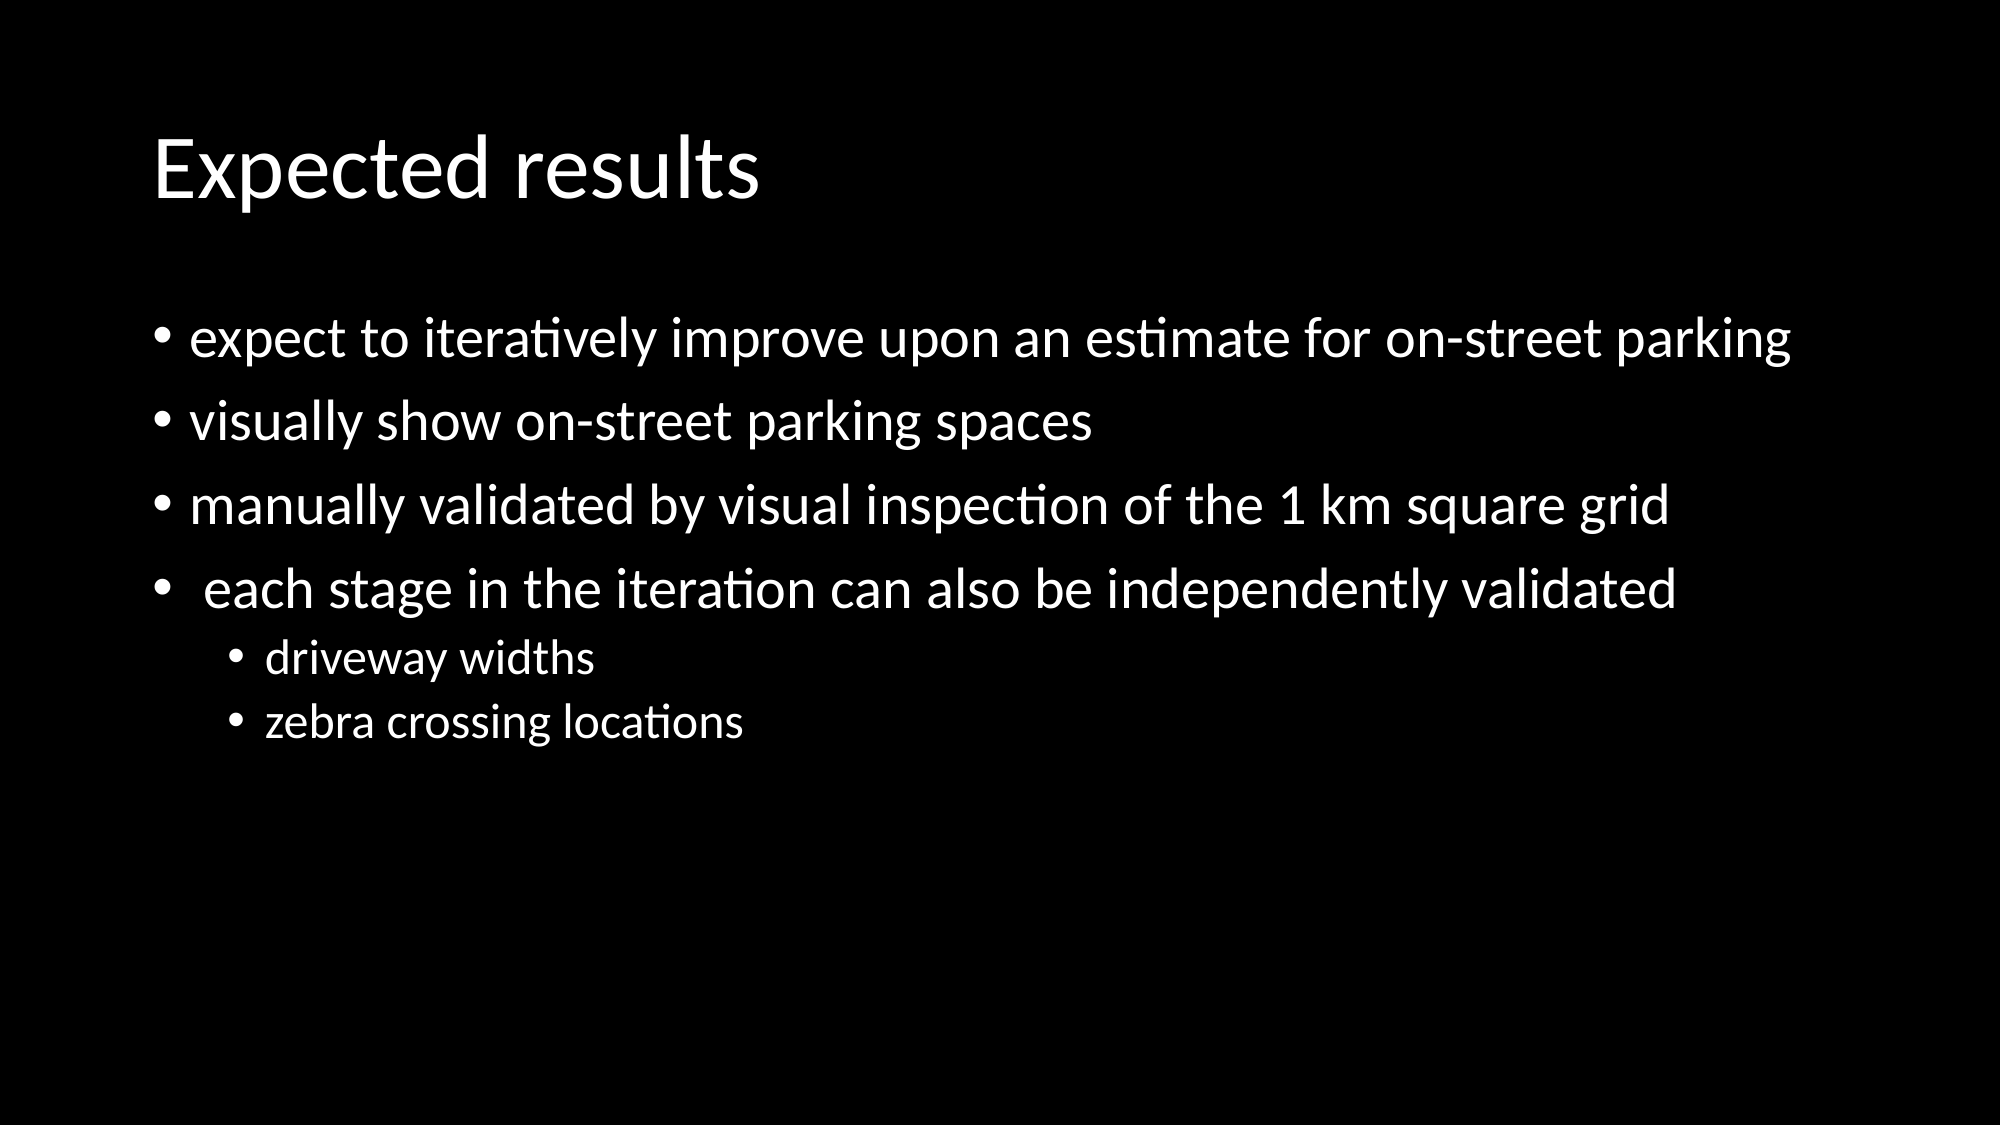

# Expected results
expect to iteratively improve upon an estimate for on-street parking
visually show on-street parking spaces
manually validated by visual inspection of the 1 km square grid
 each stage in the iteration can also be independently validated
driveway widths
zebra crossing locations